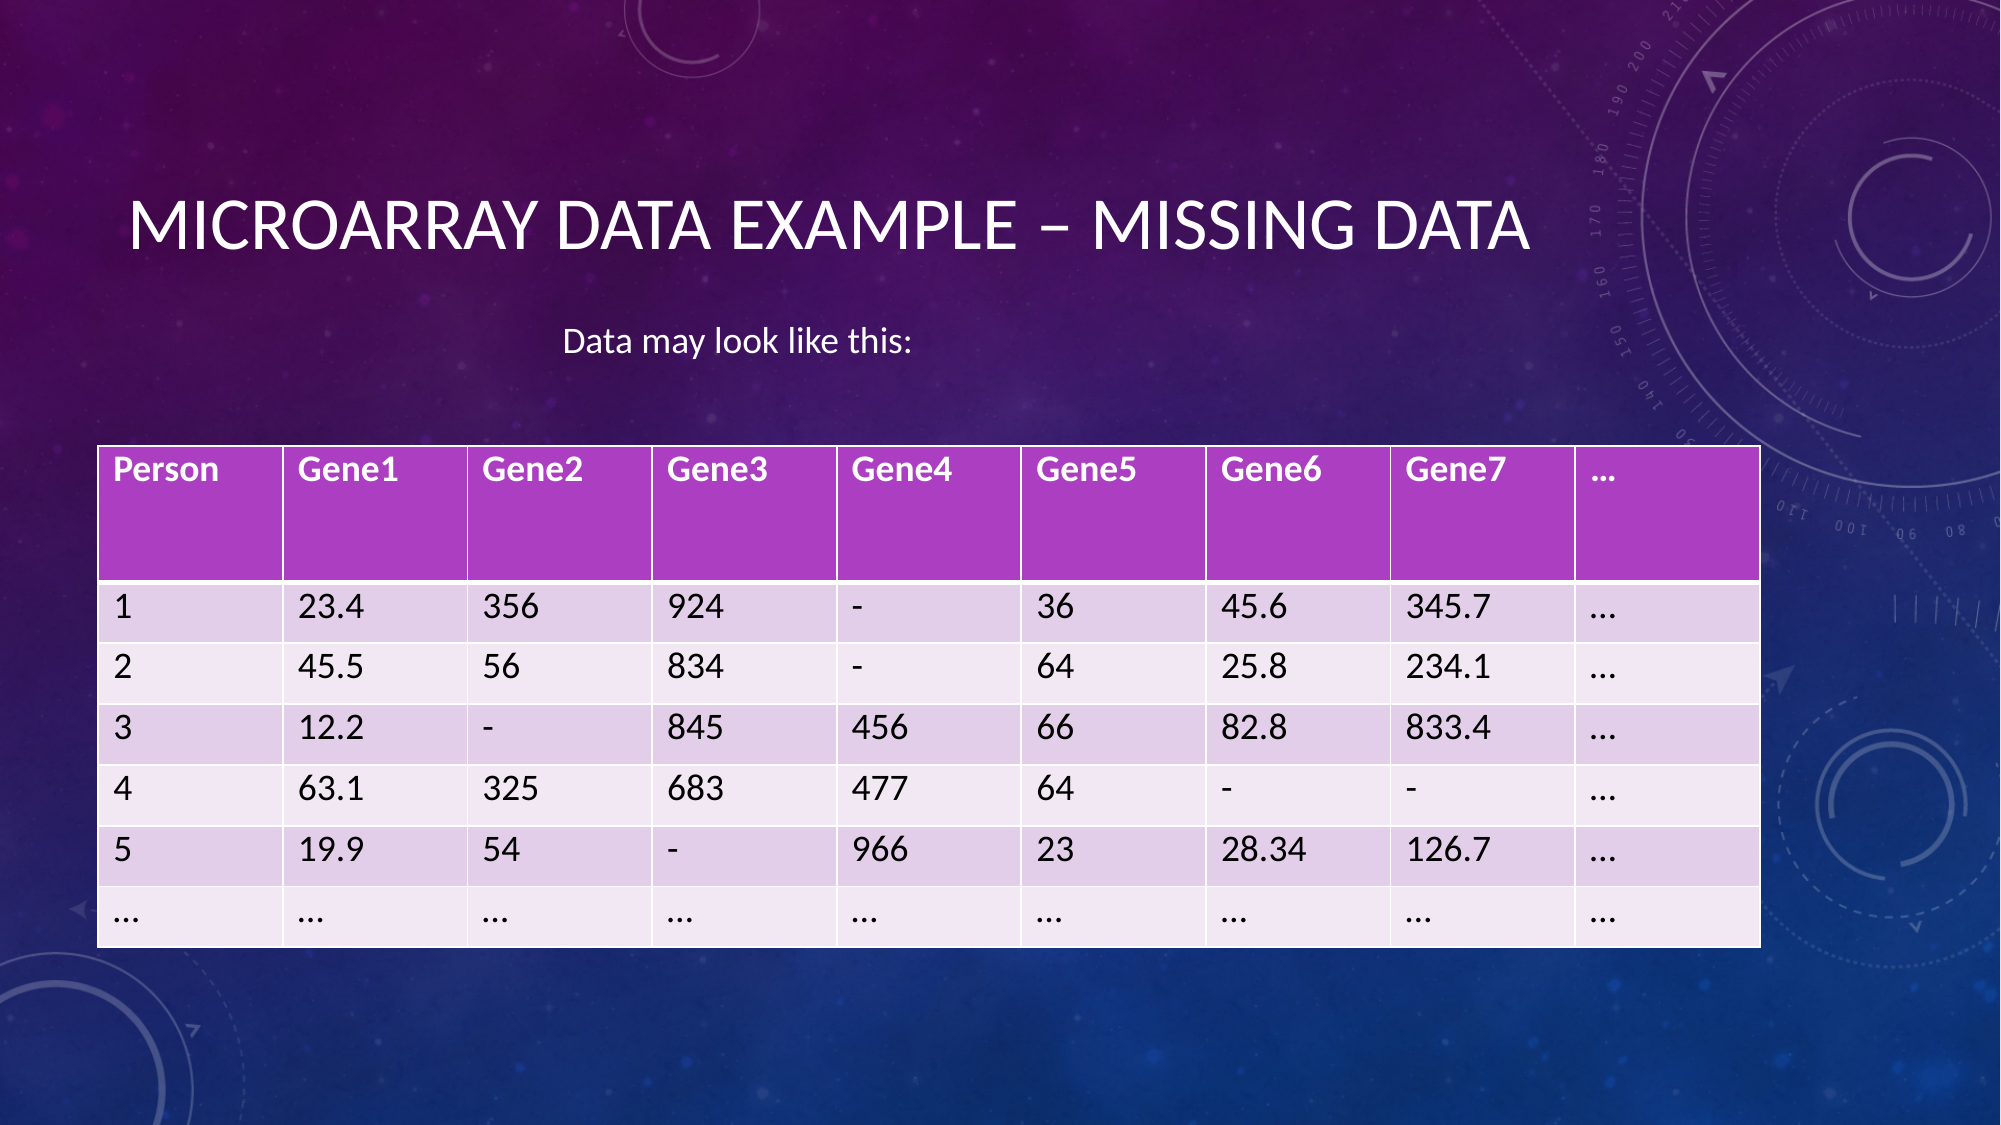

# Microarray data example – Missing data
Data may look like this:
| Person | Gene1 | Gene2 | Gene3 | Gene4 | Gene5 | Gene6 | Gene7 | … |
| --- | --- | --- | --- | --- | --- | --- | --- | --- |
| 1 | 23.4 | 356 | 924 | - | 36 | 45.6 | 345.7 | … |
| 2 | 45.5 | 56 | 834 | - | 64 | 25.8 | 234.1 | … |
| 3 | 12.2 | - | 845 | 456 | 66 | 82.8 | 833.4 | … |
| 4 | 63.1 | 325 | 683 | 477 | 64 | - | - | … |
| 5 | 19.9 | 54 | - | 966 | 23 | 28.34 | 126.7 | … |
| … | … | … | … | … | … | … | … | … |